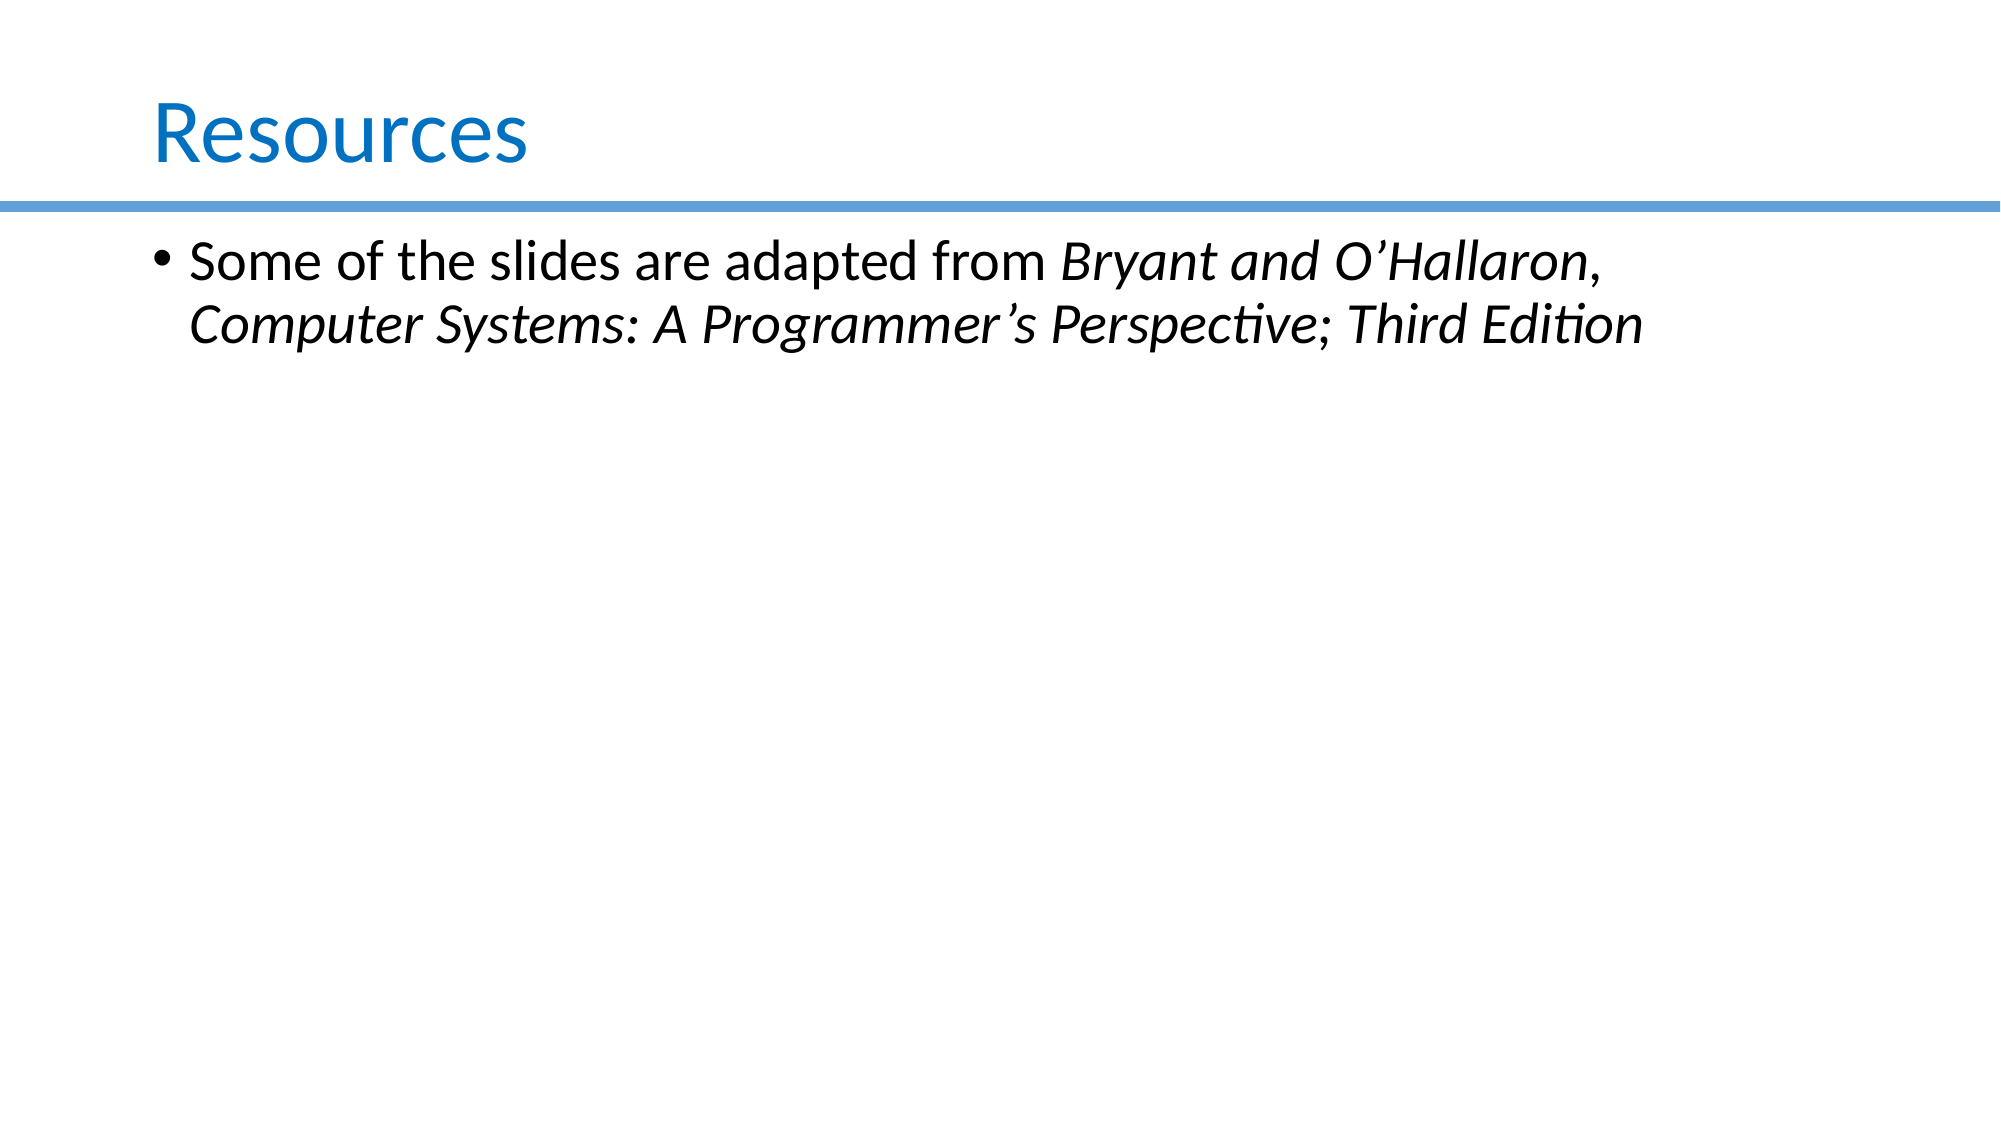

# Resources
Some of the slides are adapted from Bryant and O’Hallaron, Computer Systems: A Programmer’s Perspective; Third Edition

97